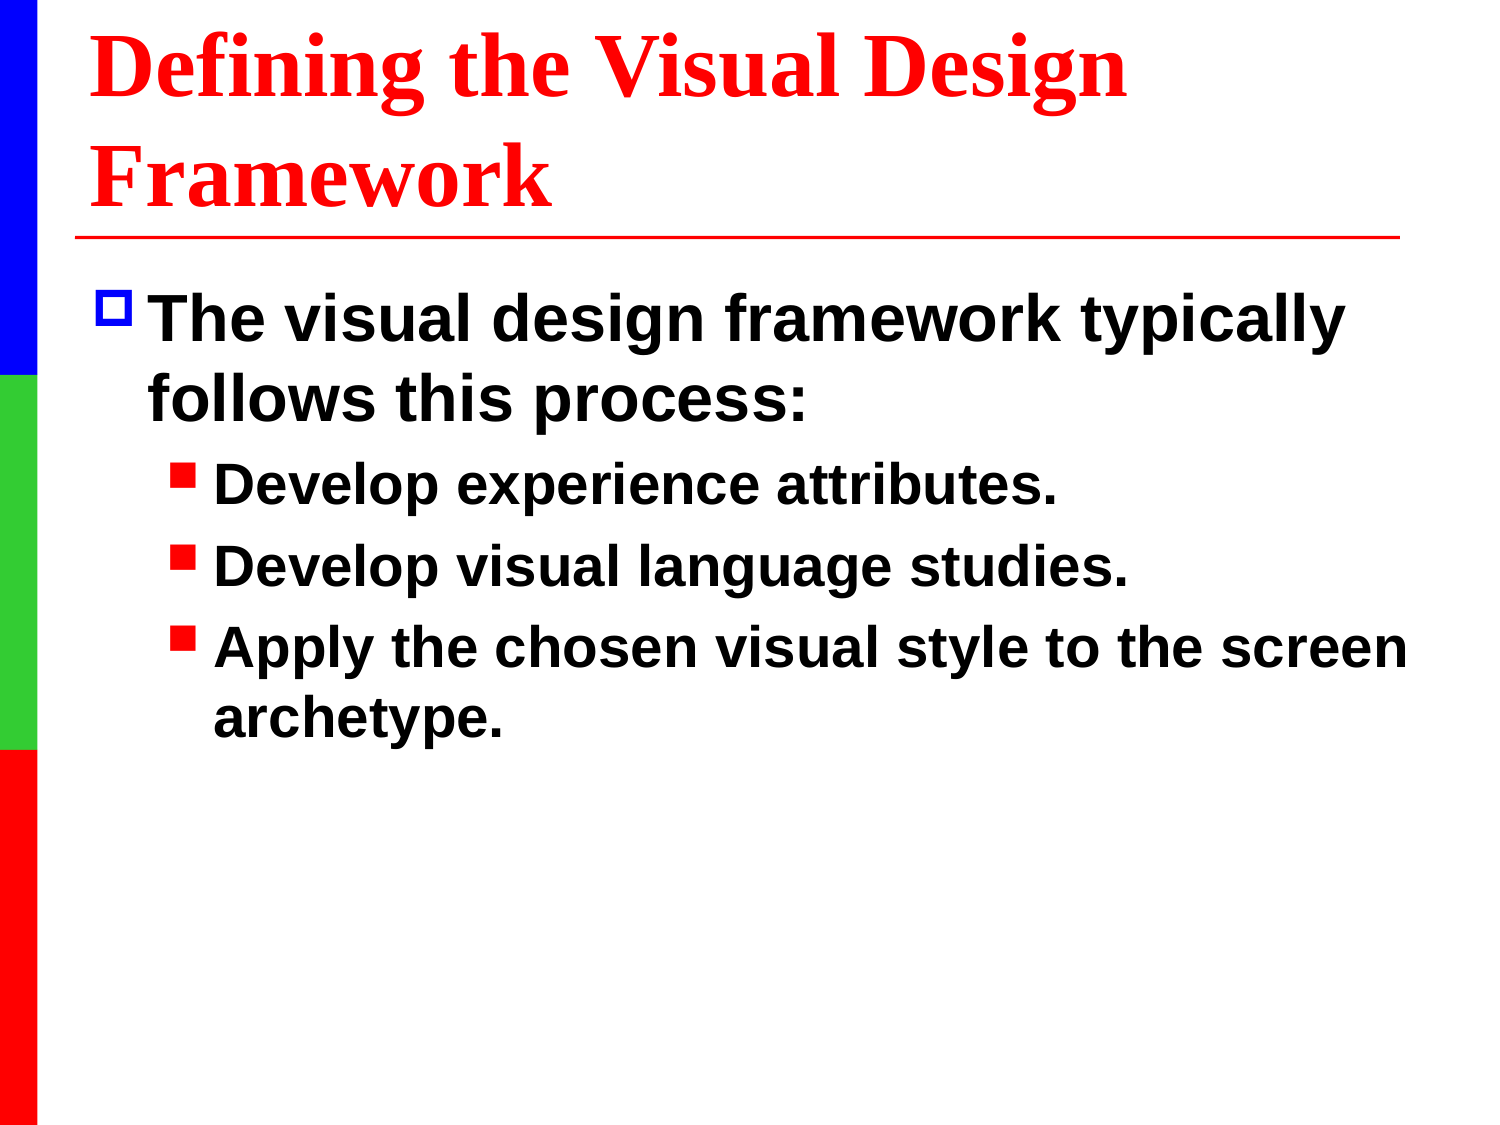

# Defining the Visual Design Framework
The visual design framework typically follows this process:
Develop experience attributes.
Develop visual language studies.
Apply the chosen visual style to the screen archetype.